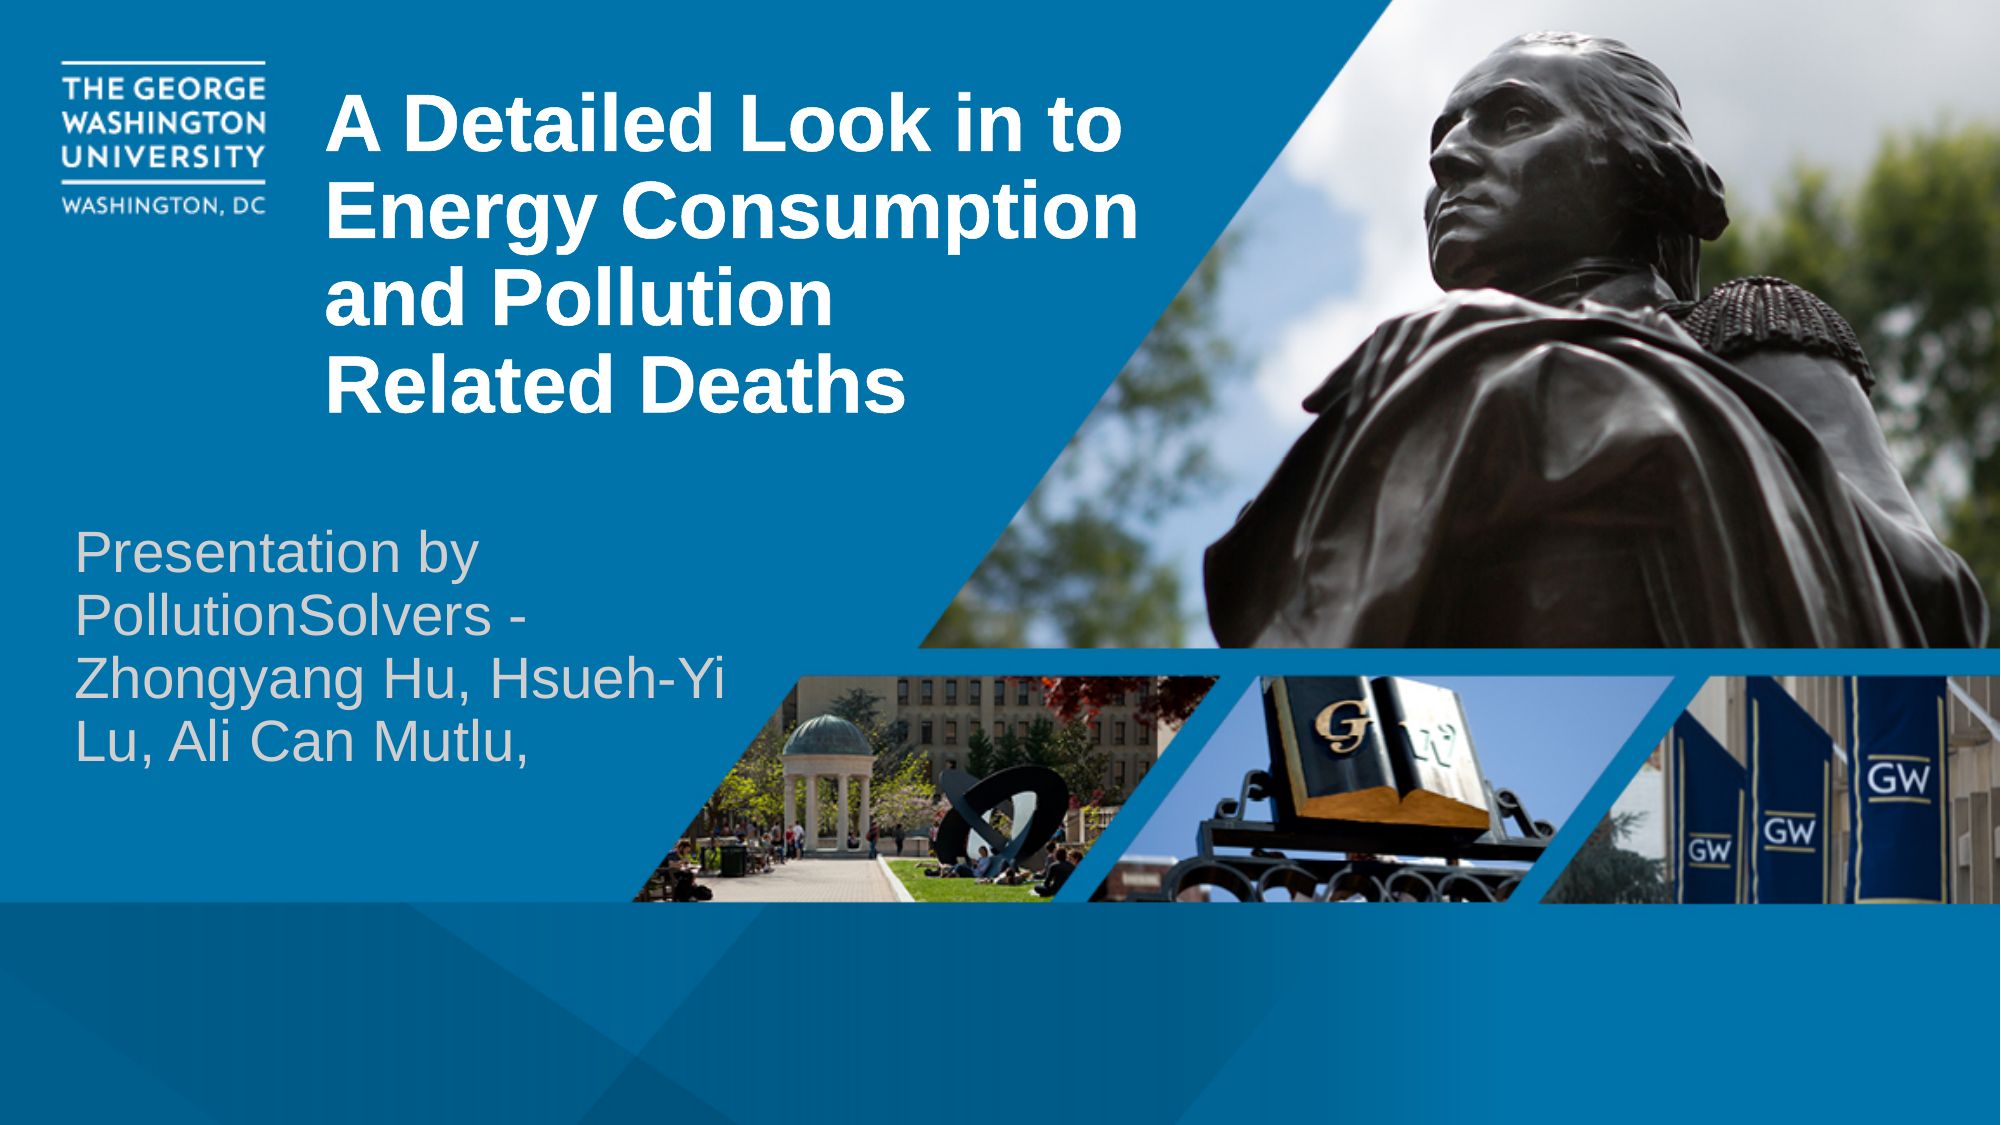

# A Detailed Look in to Energy Consumption and Pollution Related Deaths
Presentation by PollutionSolvers - Zhongyang Hu, Hsueh-Yi Lu, Ali Can Mutlu,